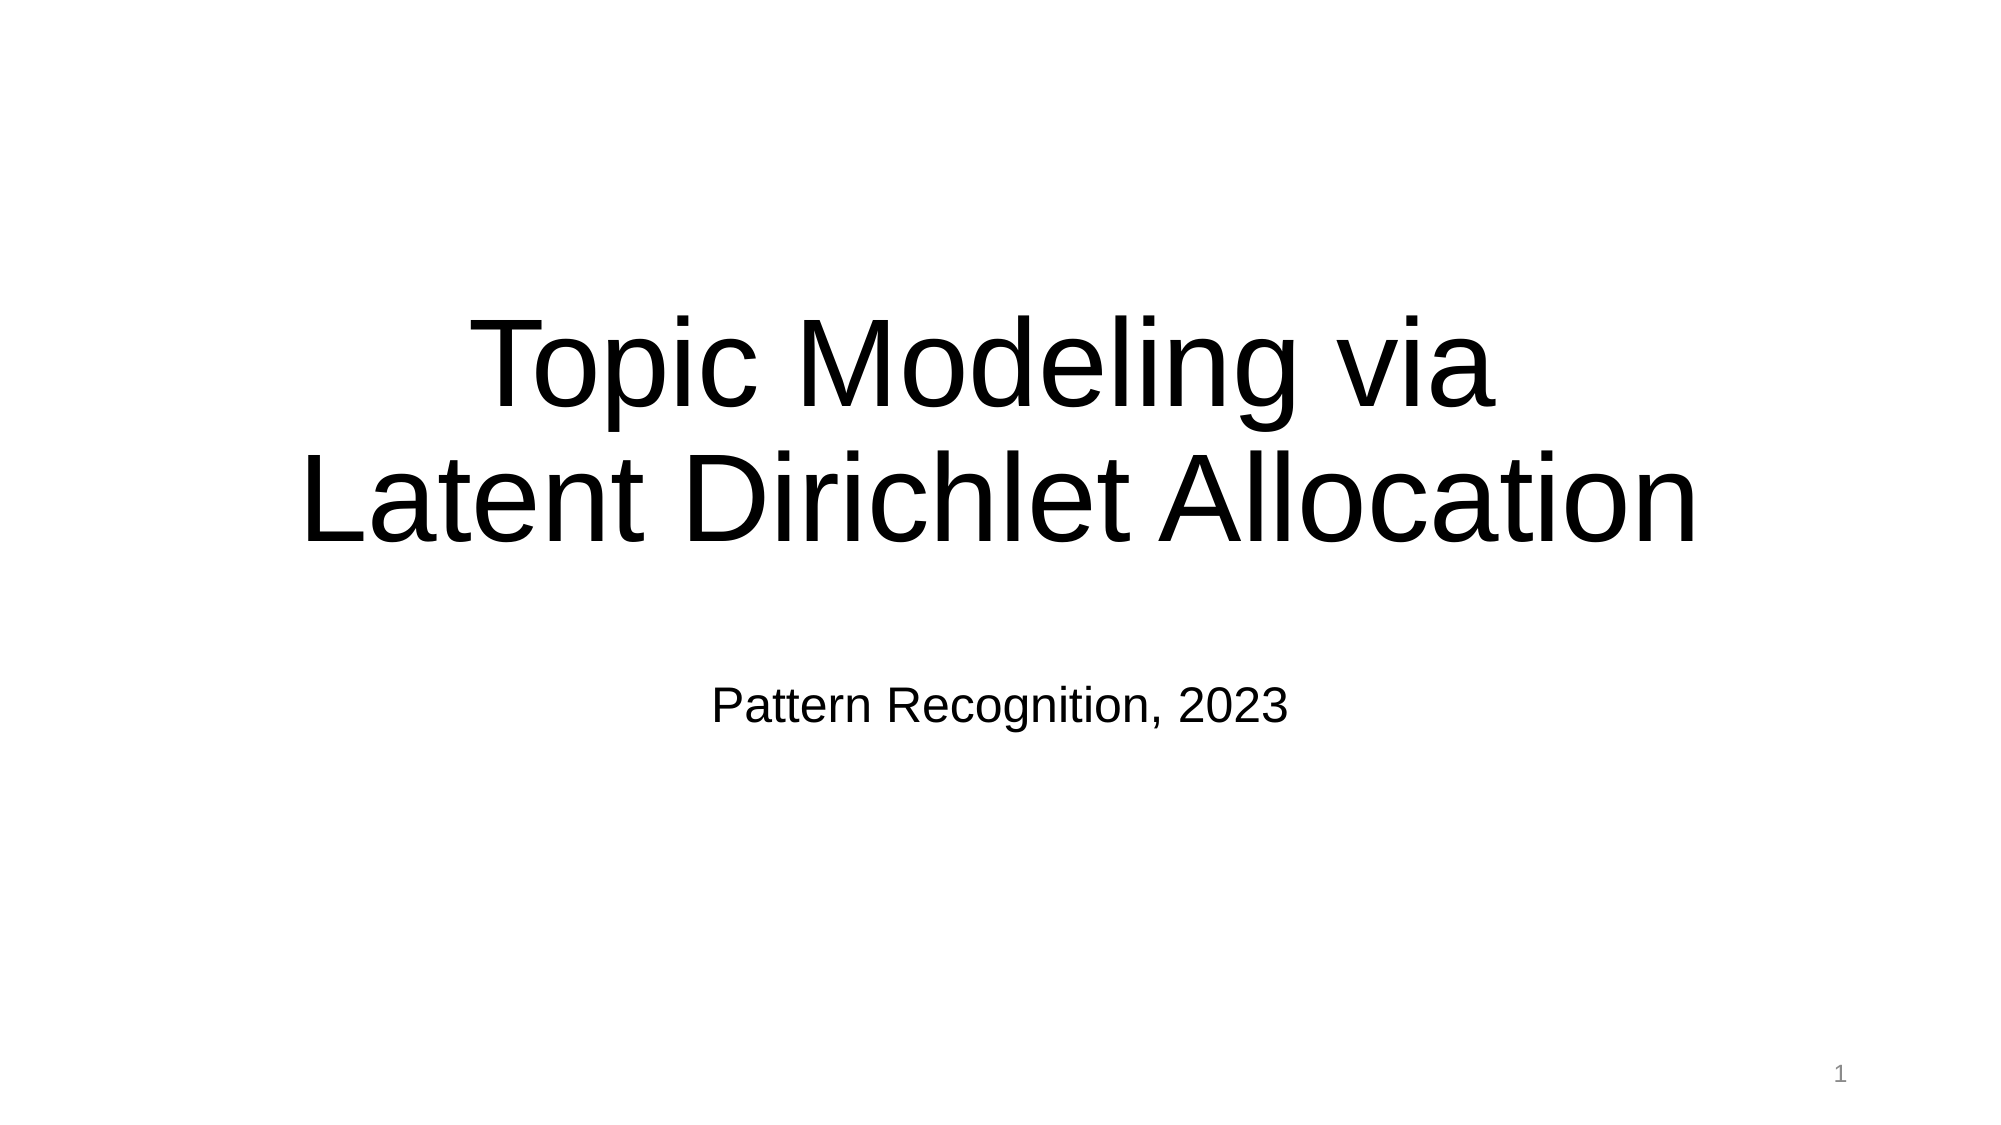

# Topic Modeling via Latent Dirichlet Allocation

Pattern Recognition, 2023
1